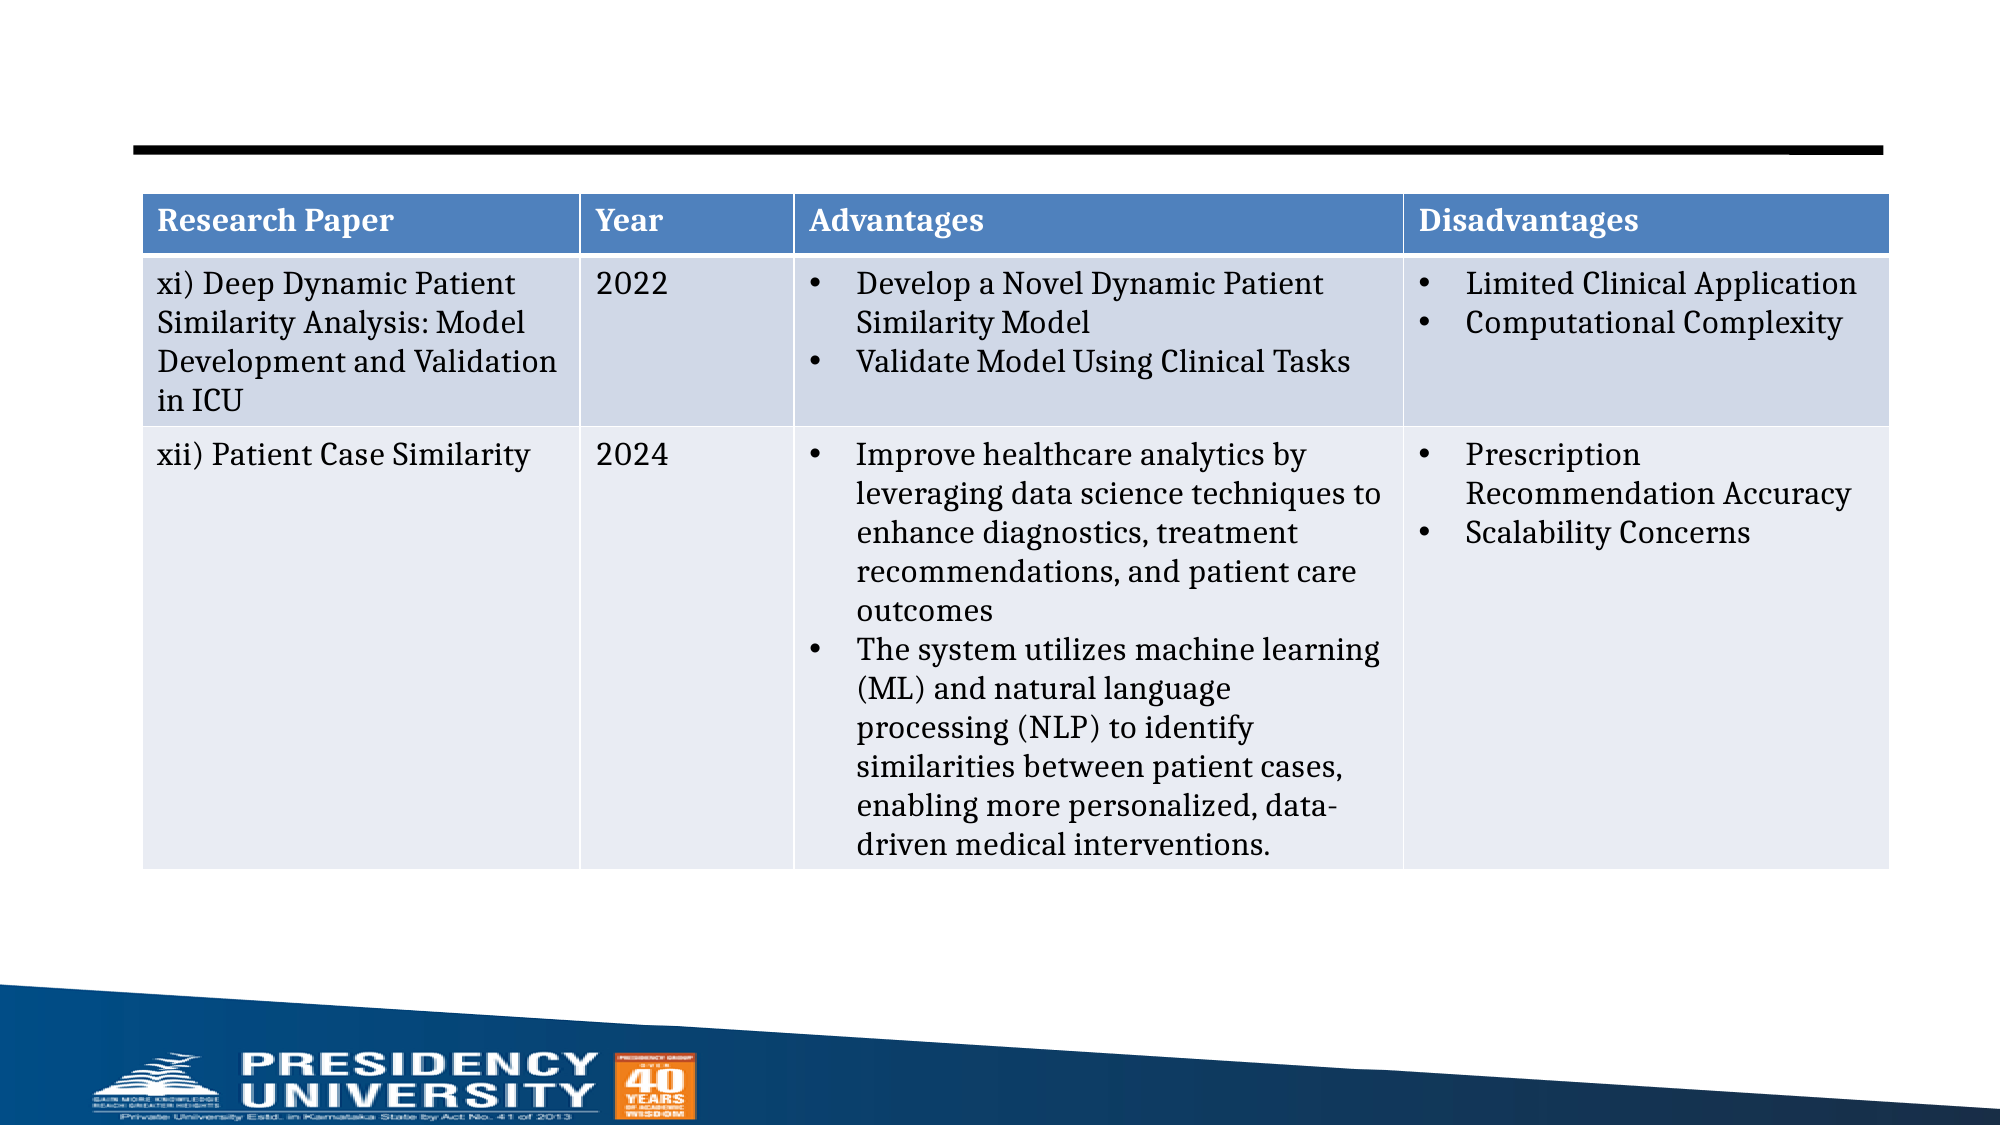

| Research Paper | Year | Advantages | Disadvantages |
| --- | --- | --- | --- |
| xi) Deep Dynamic Patient Similarity Analysis: Model Development and Validation in ICU | 2022 | Develop a Novel Dynamic Patient Similarity Model Validate Model Using Clinical Tasks | Limited Clinical Application Computational Complexity |
| xii) Patient Case Similarity | 2024 | Improve healthcare analytics by leveraging data science techniques to enhance diagnostics, treatment recommendations, and patient care outcomes The system utilizes machine learning (ML) and natural language processing (NLP) to identify similarities between patient cases, enabling more personalized, data-driven medical interventions. | Prescription Recommendation Accuracy Scalability Concerns |